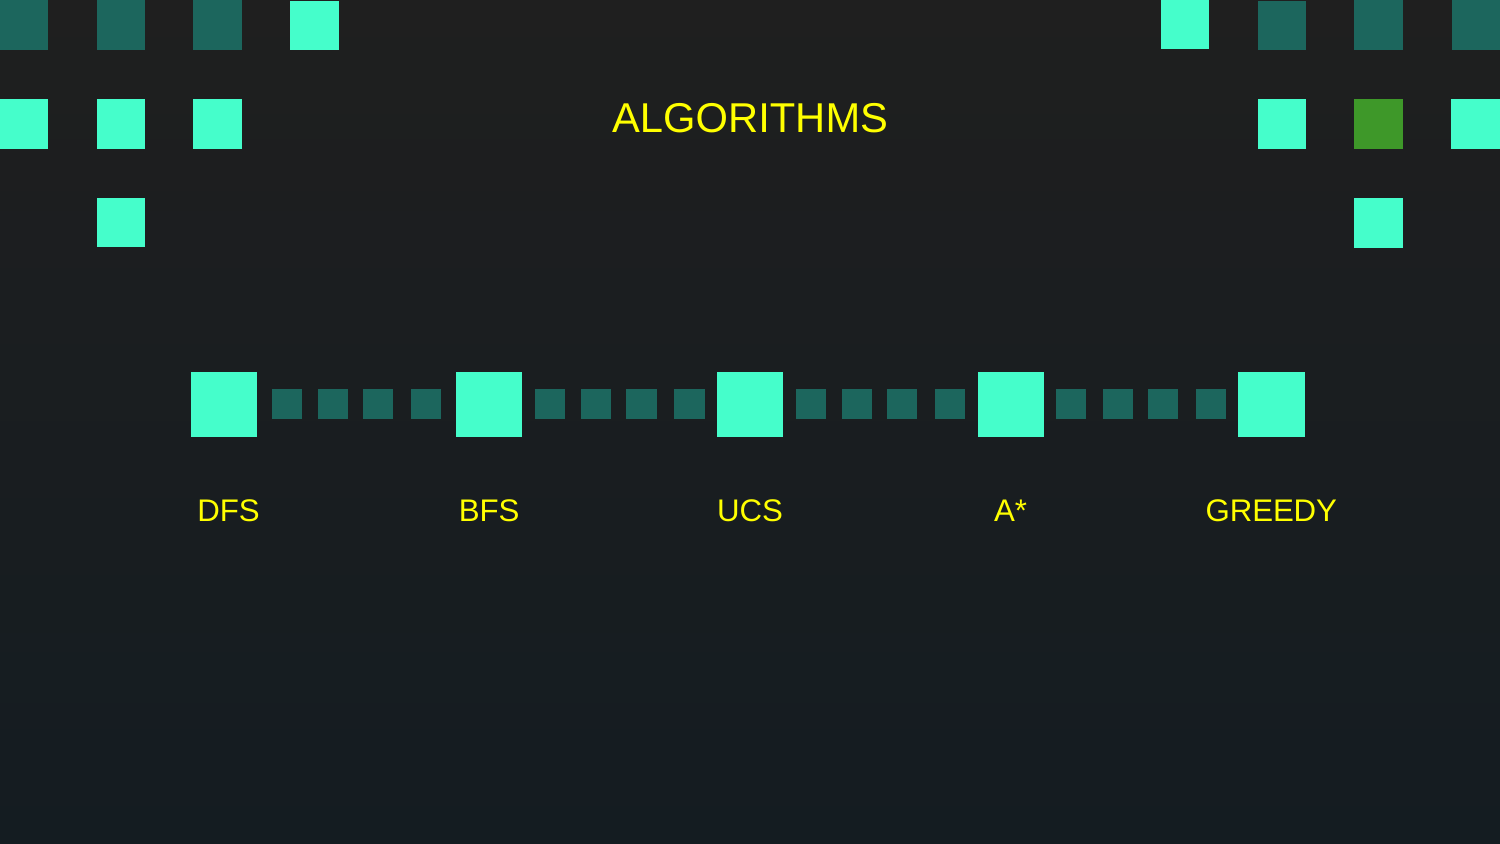

# ALGORITHMS

DFS
BFS
UCS
A*
GREEDY